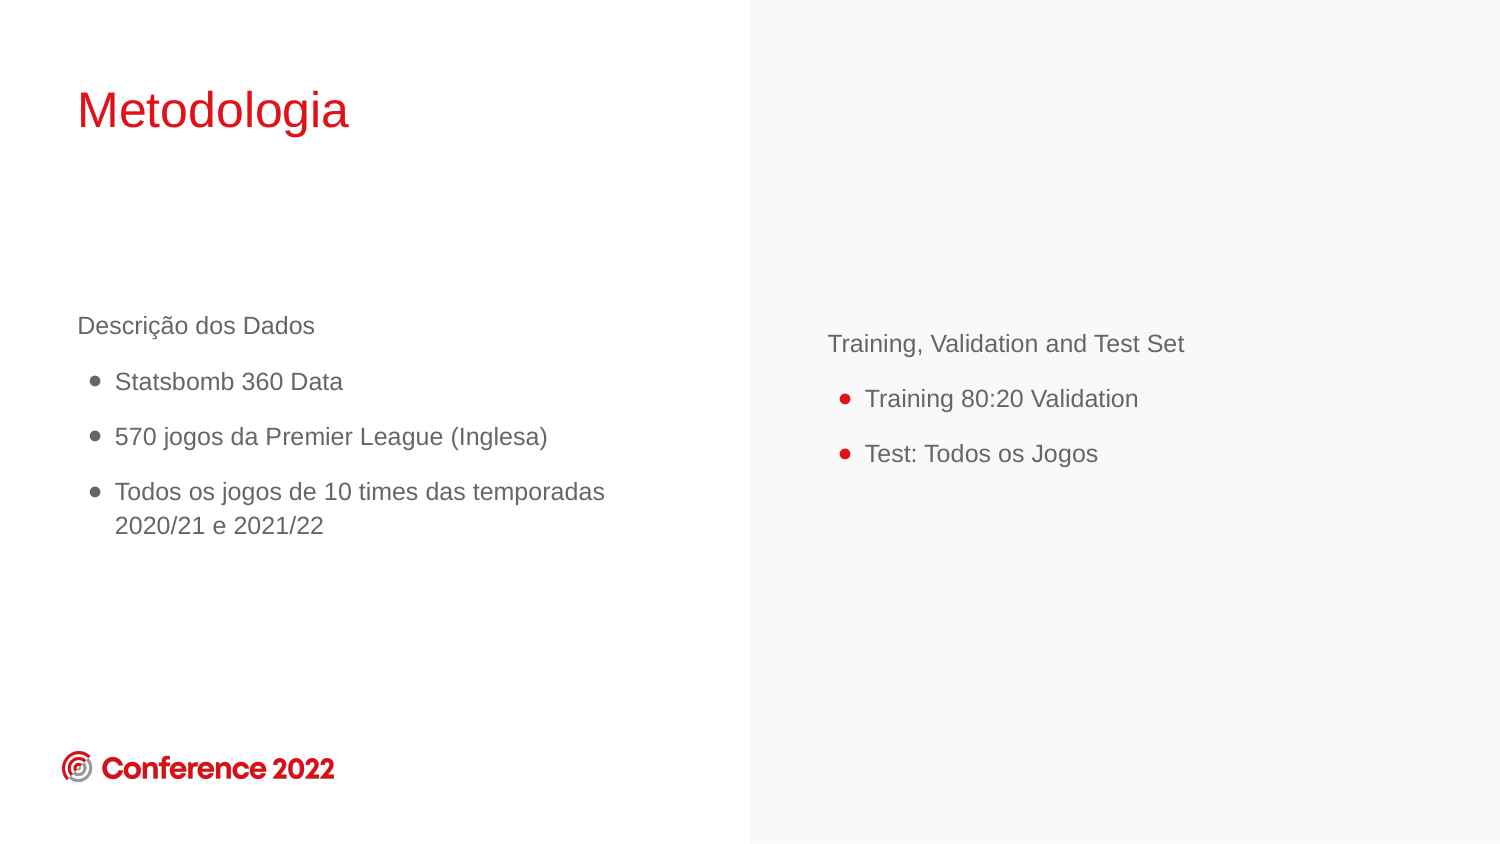

Metodologia
Descrição dos Dados
Statsbomb 360 Data
570 jogos da Premier League (Inglesa)
Todos os jogos de 10 times das temporadas 2020/21 e 2021/22
Training, Validation and Test Set
Training 80:20 Validation
Test: Todos os Jogos